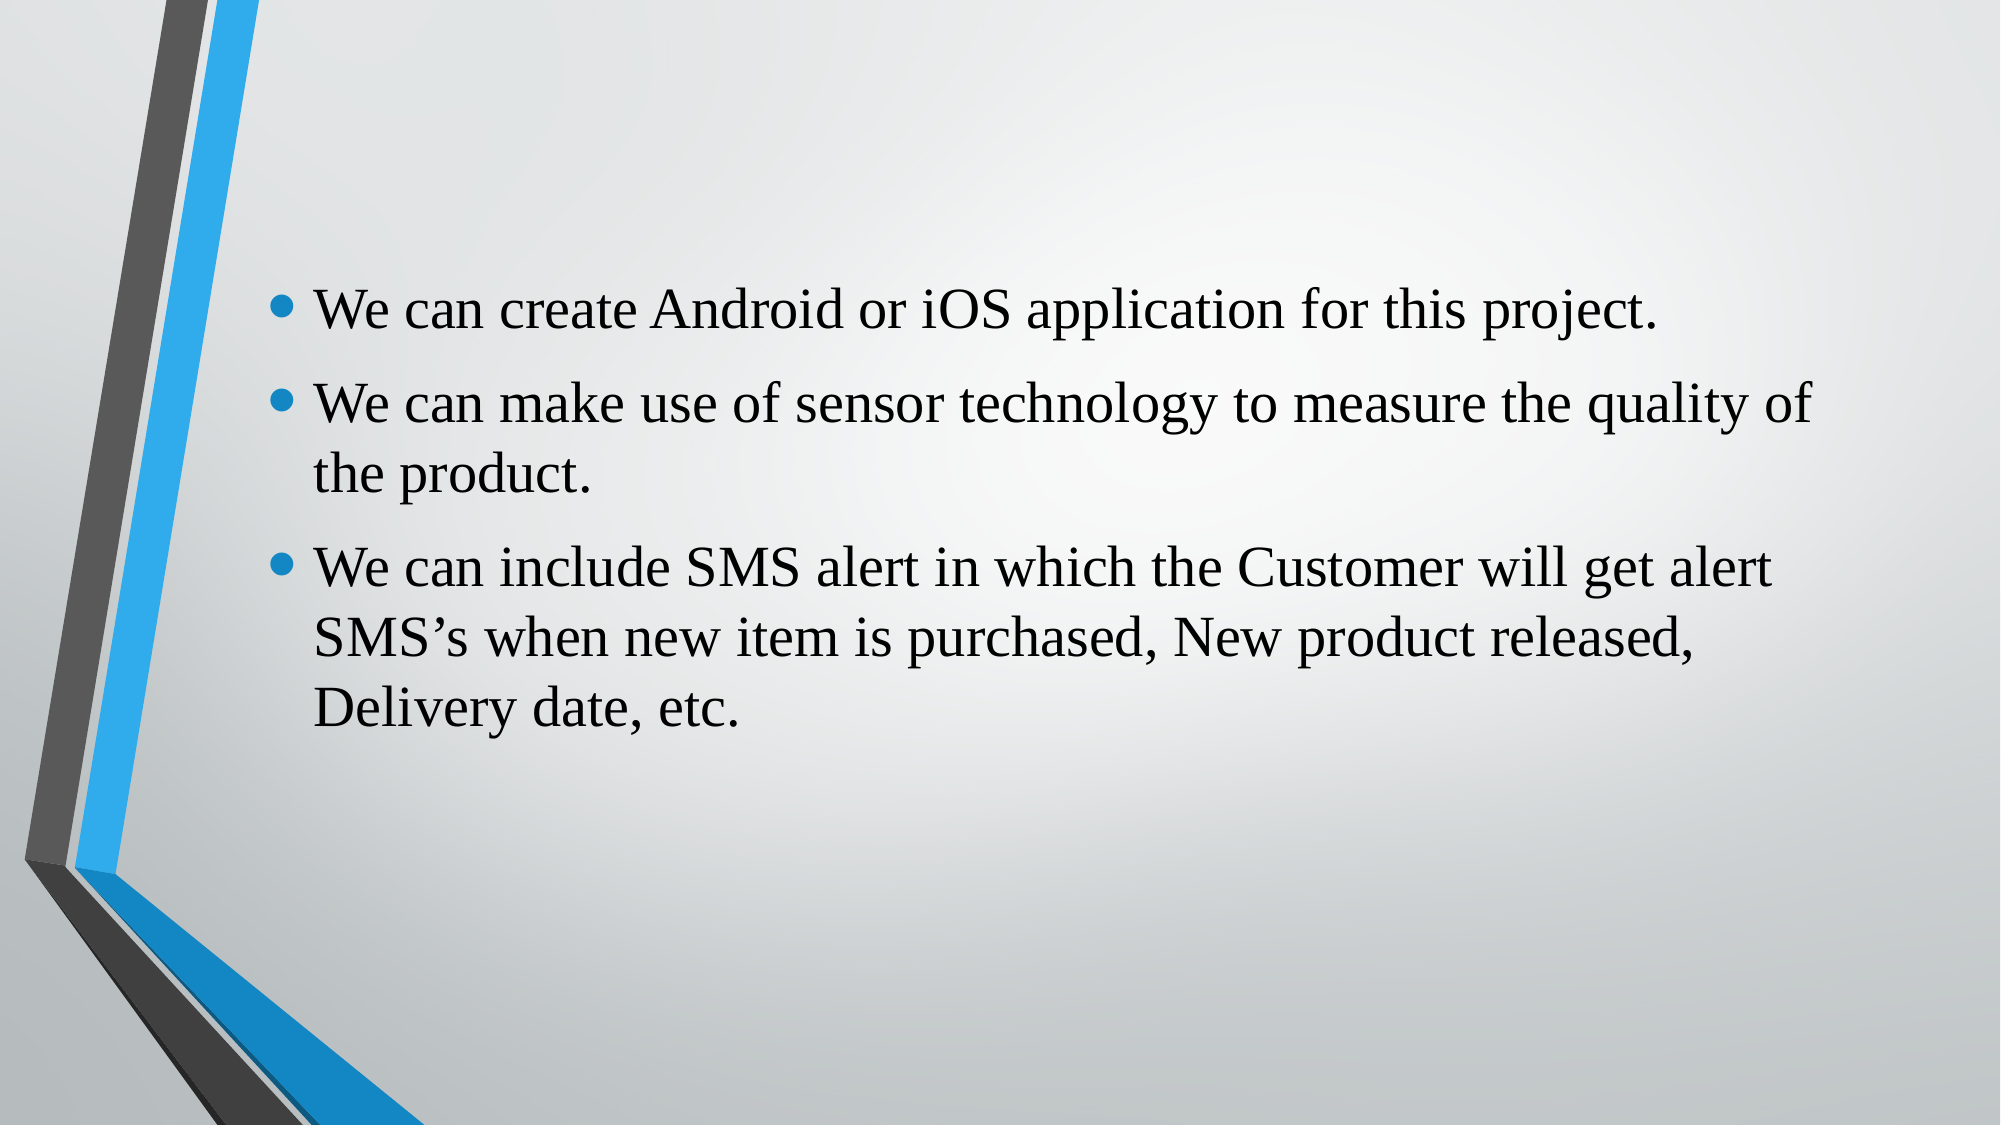

We can create Android or iOS application for this project.
We can make use of sensor technology to measure the quality of the product.
We can include SMS alert in which the Customer will get alert SMS’s when new item is purchased, New product released, Delivery date, etc.